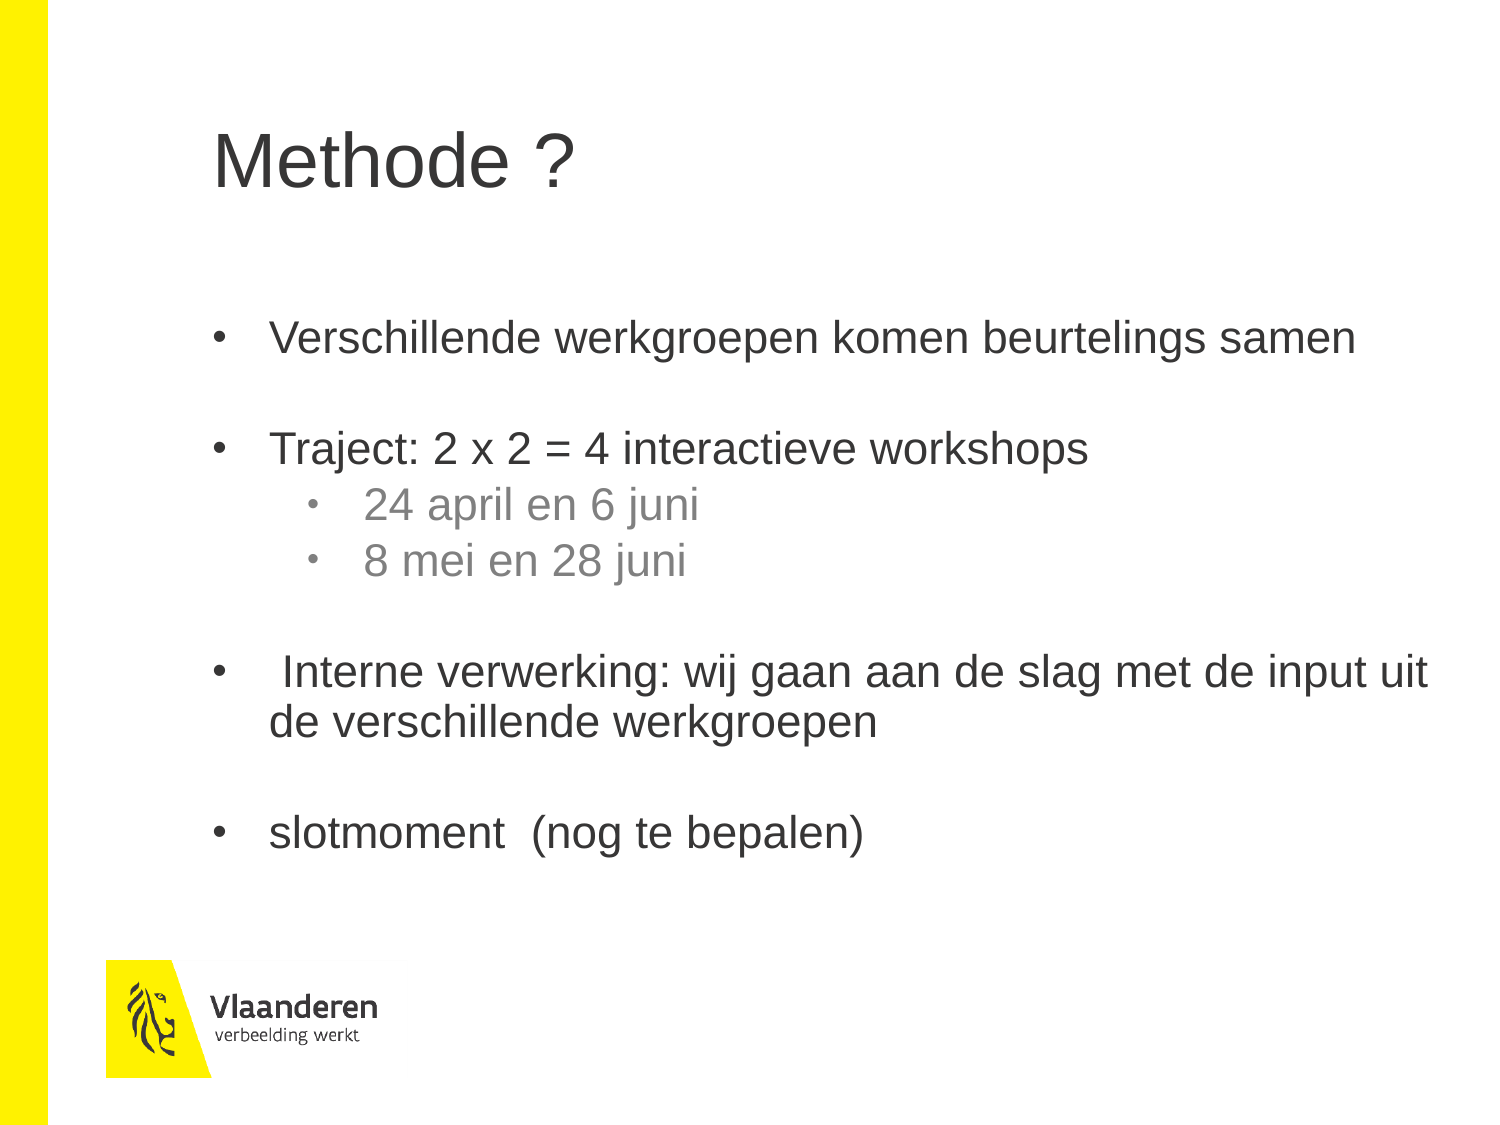

# Methode ?
Verschillende werkgroepen komen beurtelings samen

Traject: 2 x 2 = 4 interactieve workshops
24 april en 6 juni
8 mei en 28 juni

 Interne verwerking: wij gaan aan de slag met de input uit de verschillende werkgroepen

slotmoment  (nog te bepalen)